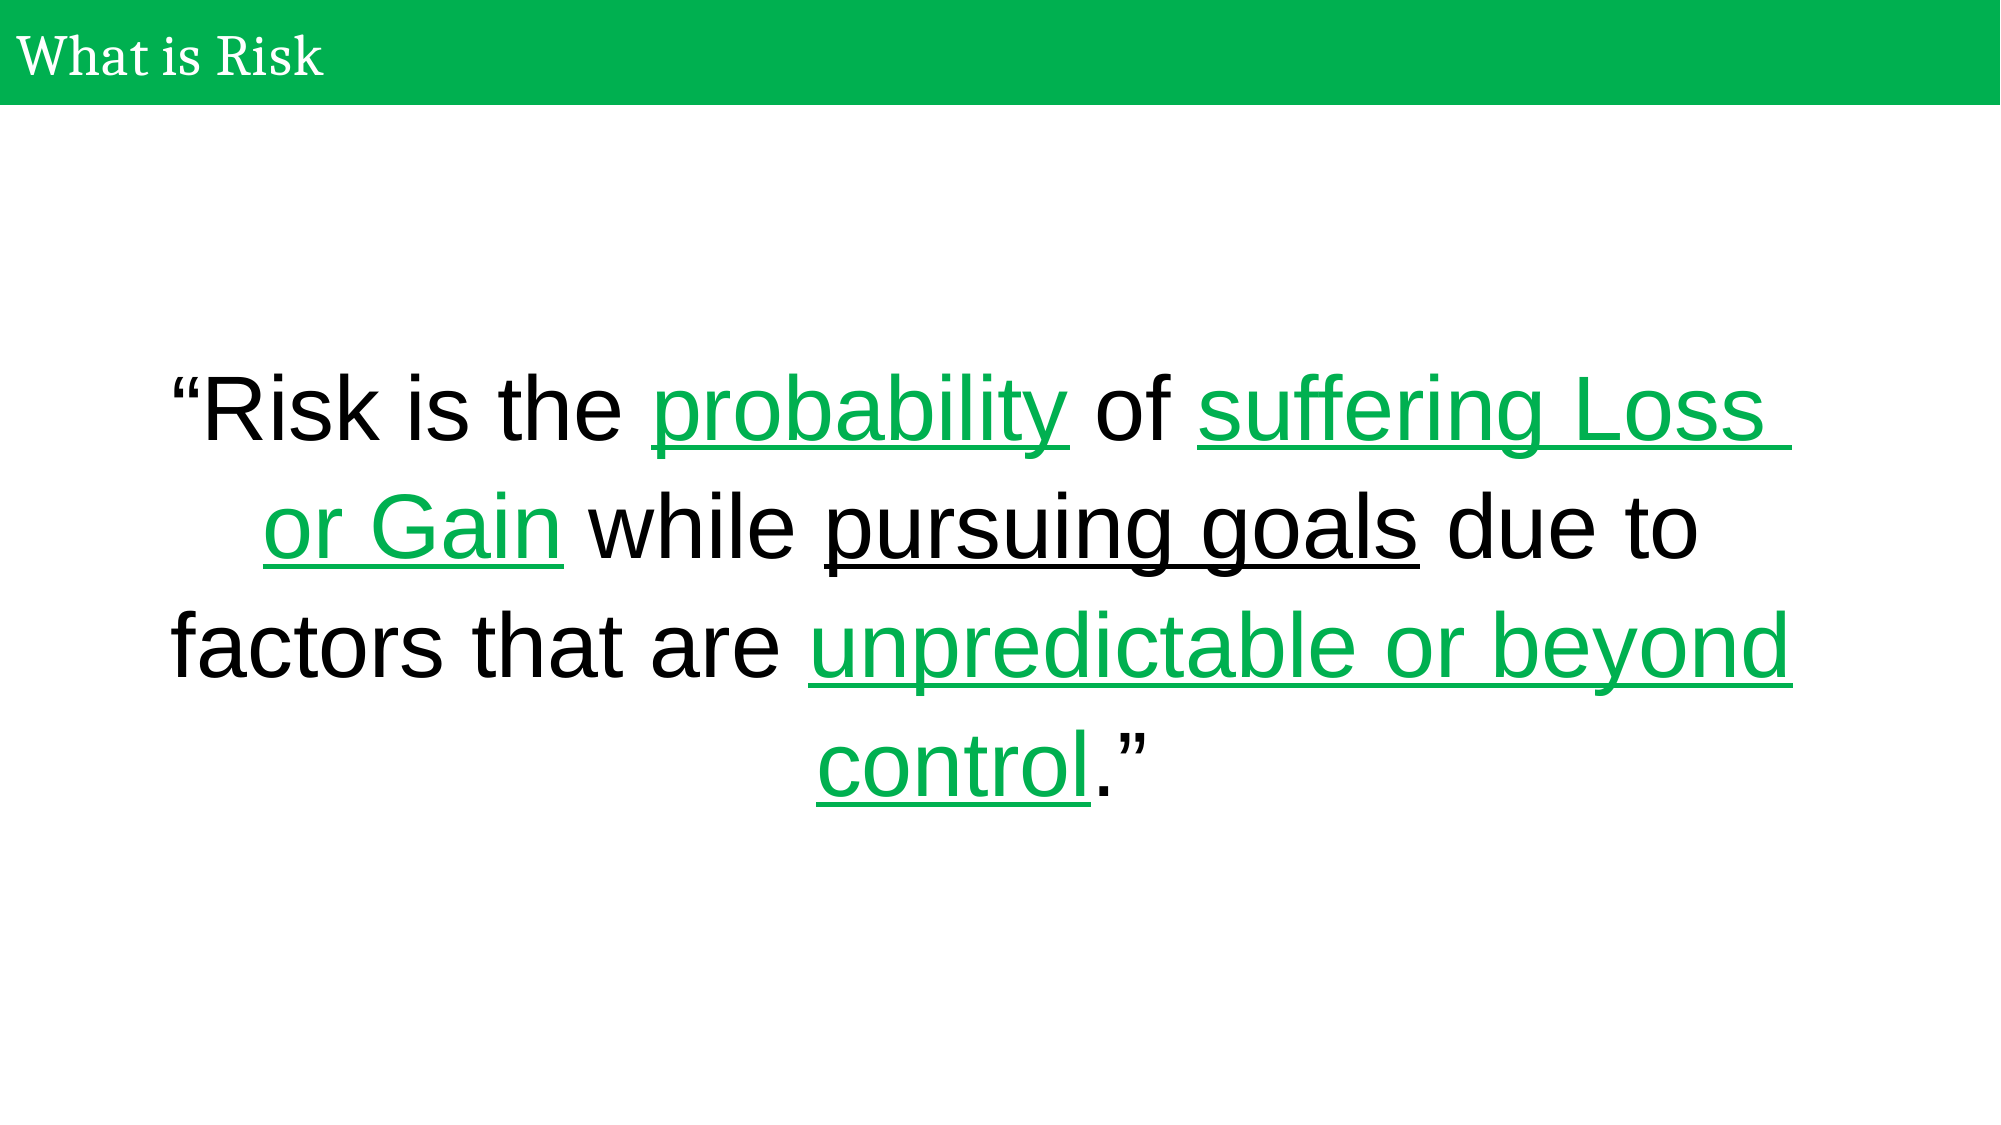

# What is Risk

“Risk is the probability of suffering Loss  or Gain while pursuing goals due to factors that are unpredictable or beyond control.”